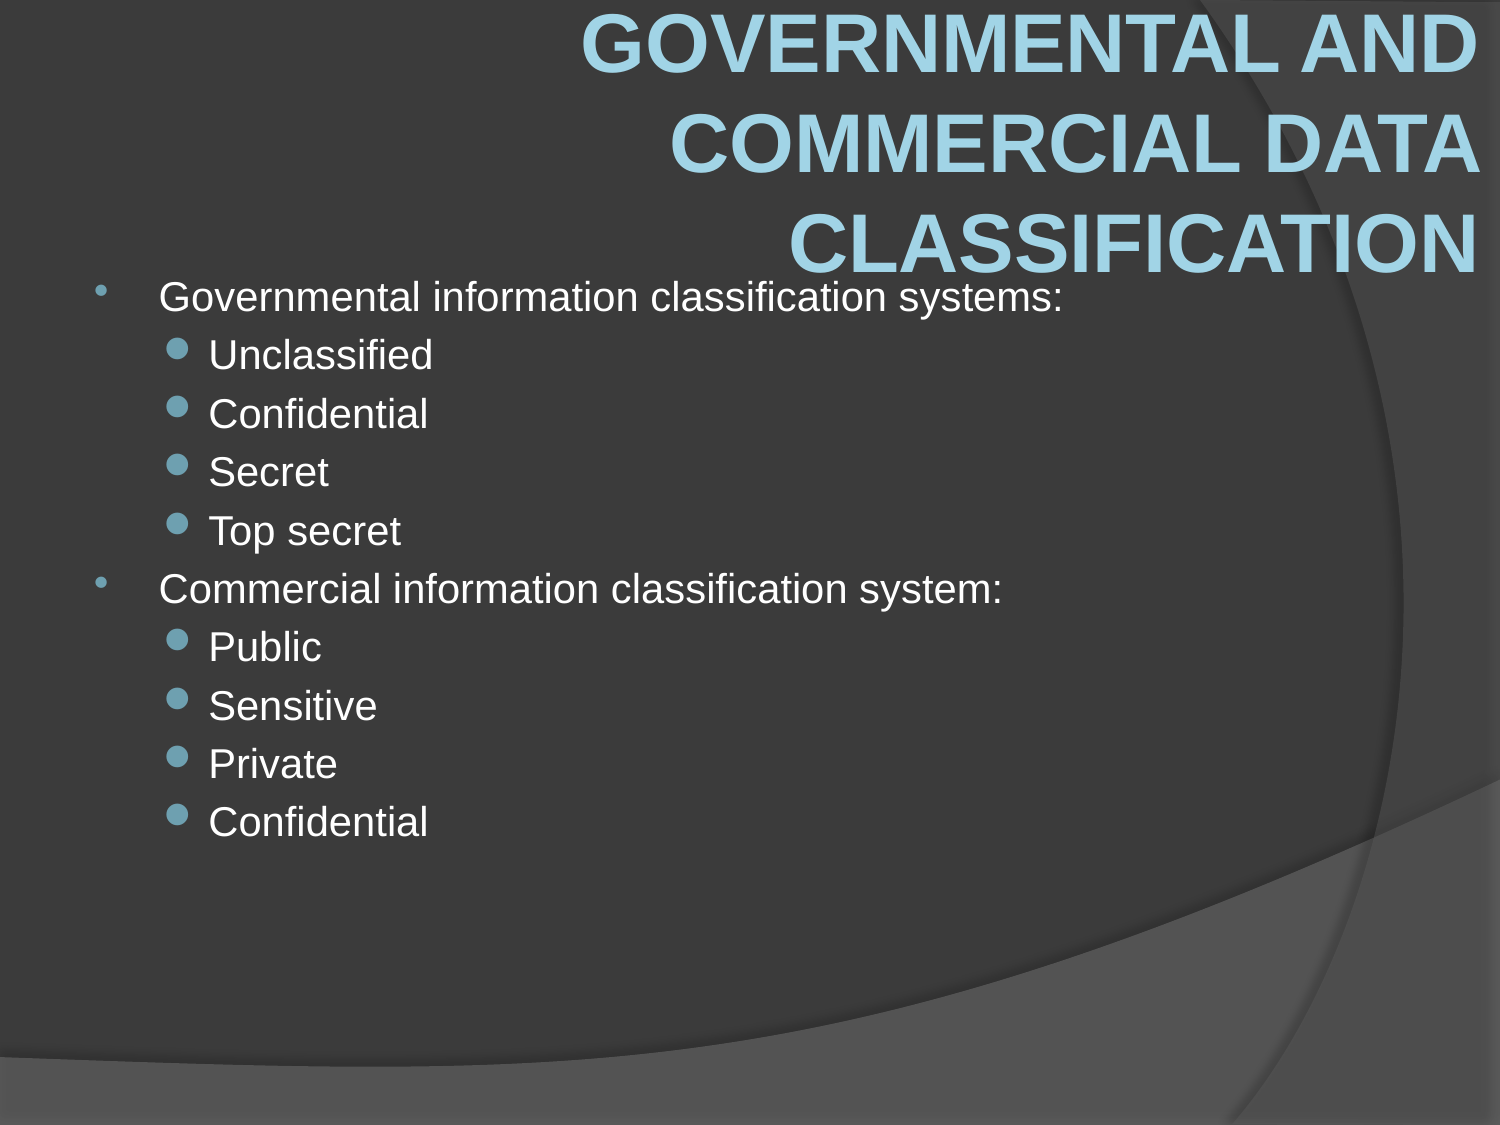

# Governmental and Commercial Data Classification
Governmental information classification systems:
Unclassified
Confidential
Secret
Top secret
Commercial information classification system:
Public
Sensitive
Private
Confidential